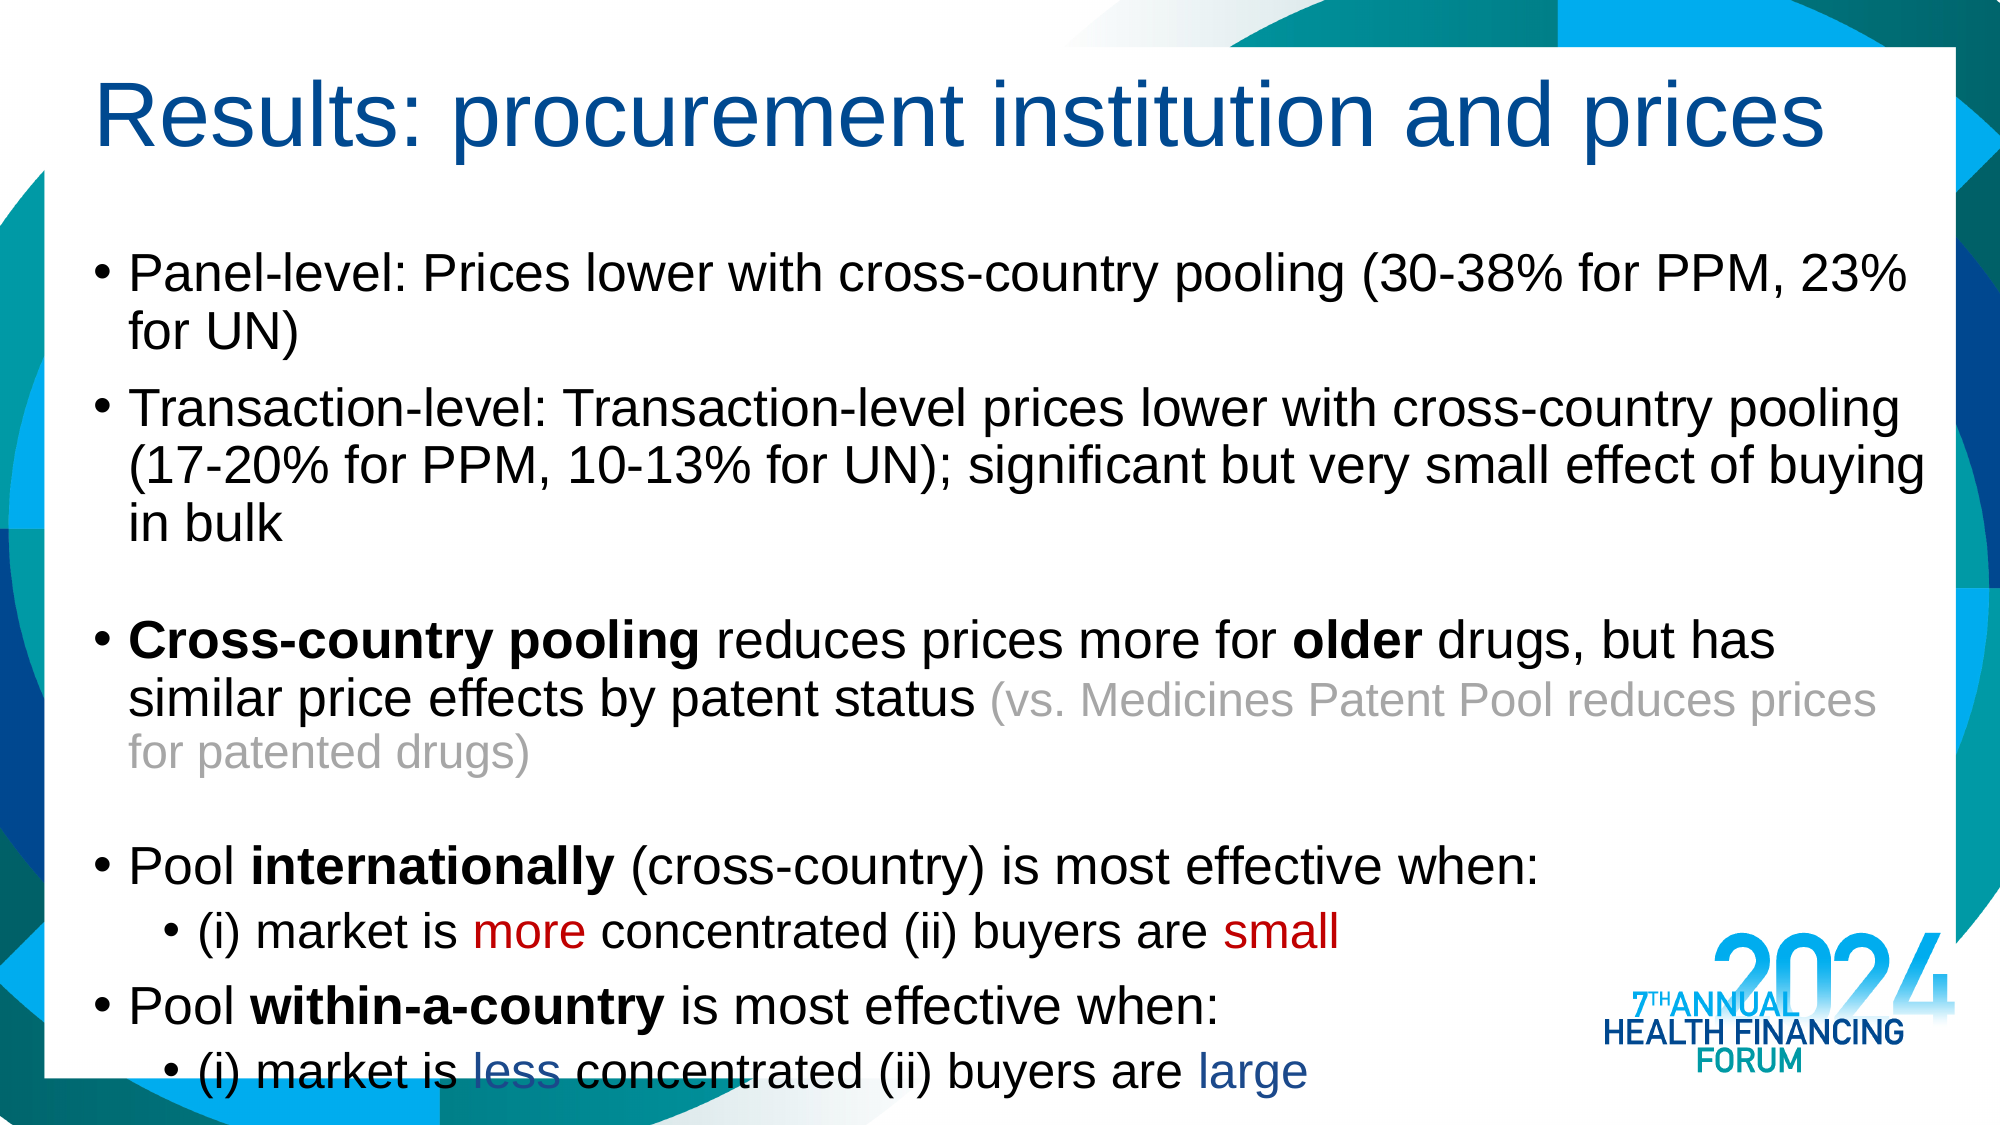

# Results: procurement institution and prices
Panel-level: Prices lower with cross-country pooling (30-38% for PPM, 23% for UN)
Transaction-level: Transaction-level prices lower with cross-country pooling (17-20% for PPM, 10-13% for UN); significant but very small effect of buying in bulk

Cross-country pooling reduces prices more for older drugs, but has similar price effects by patent status (vs. Medicines Patent Pool reduces prices for patented drugs)

Pool internationally (cross-country) is most effective when:
(i) market is more concentrated (ii) buyers are small
Pool within-a-country is most effective when:
(i) market is less concentrated (ii) buyers are large